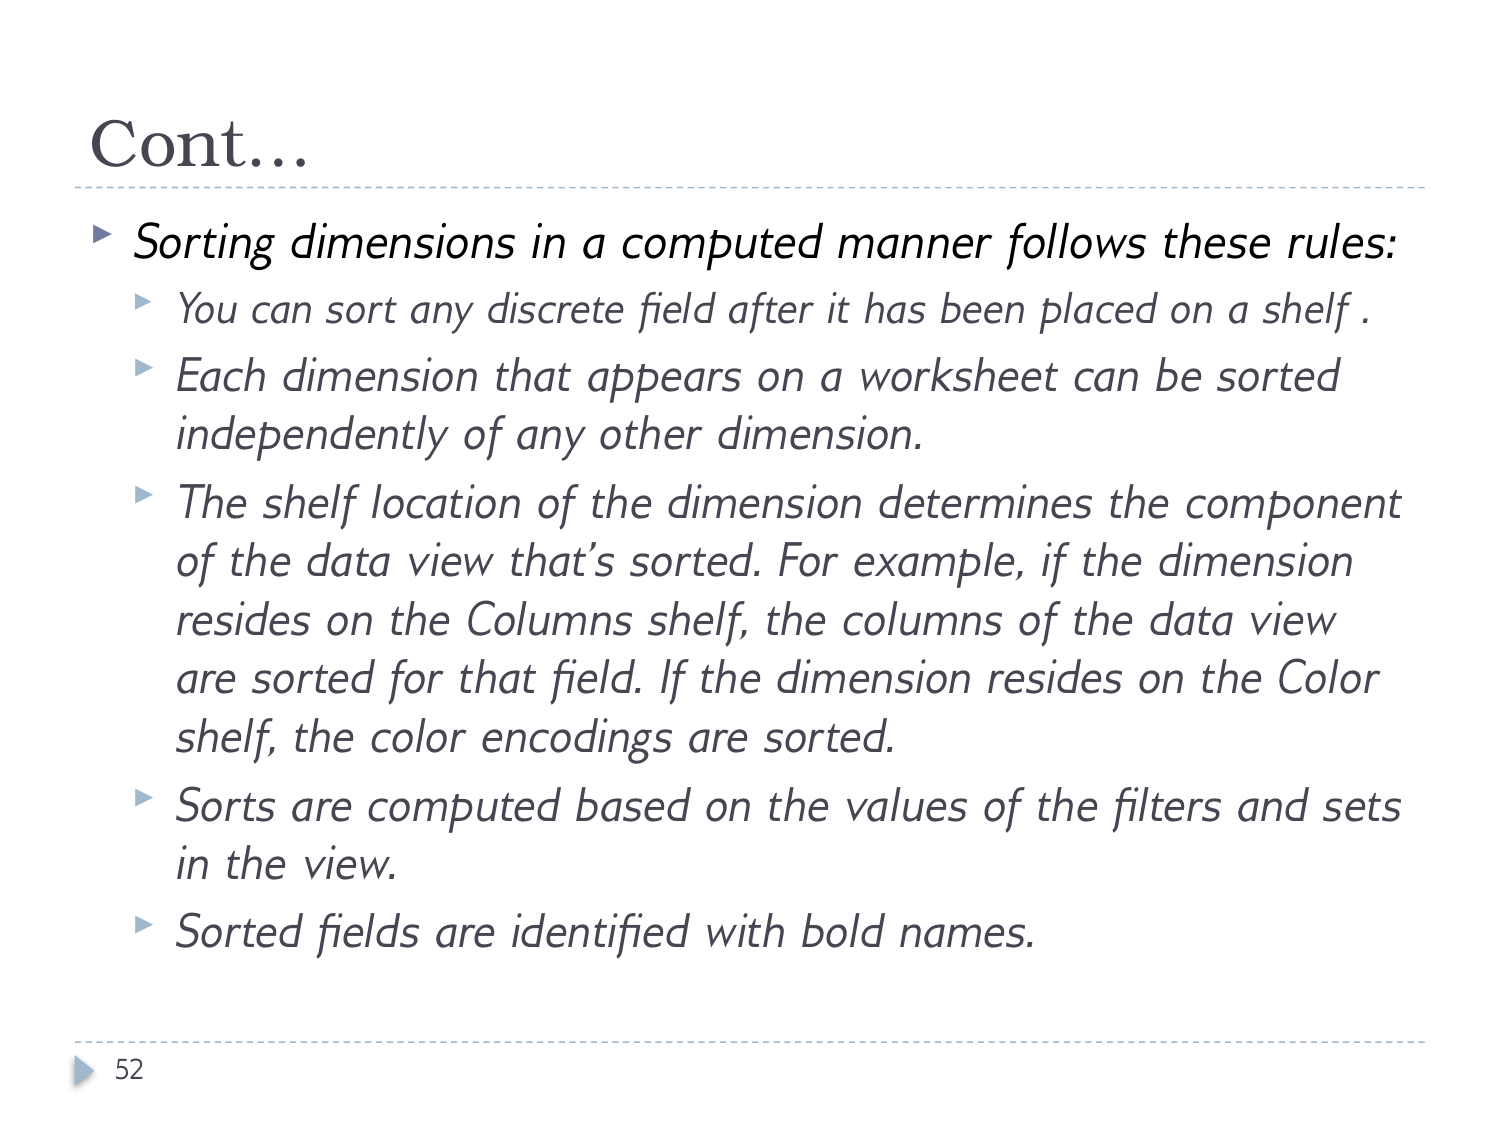

# Cont…
Sorting dimensions in a computed manner follows these rules:
You can sort any discrete field after it has been placed on a shelf .
Each dimension that appears on a worksheet can be sorted independently of any other dimension.
The shelf location of the dimension determines the component of the data view that’s sorted. For example, if the dimension resides on the Columns shelf, the columns of the data view are sorted for that field. If the dimension resides on the Color shelf, the color encodings are sorted.
Sorts are computed based on the values of the filters and sets in the view.
Sorted fields are identified with bold names.
52